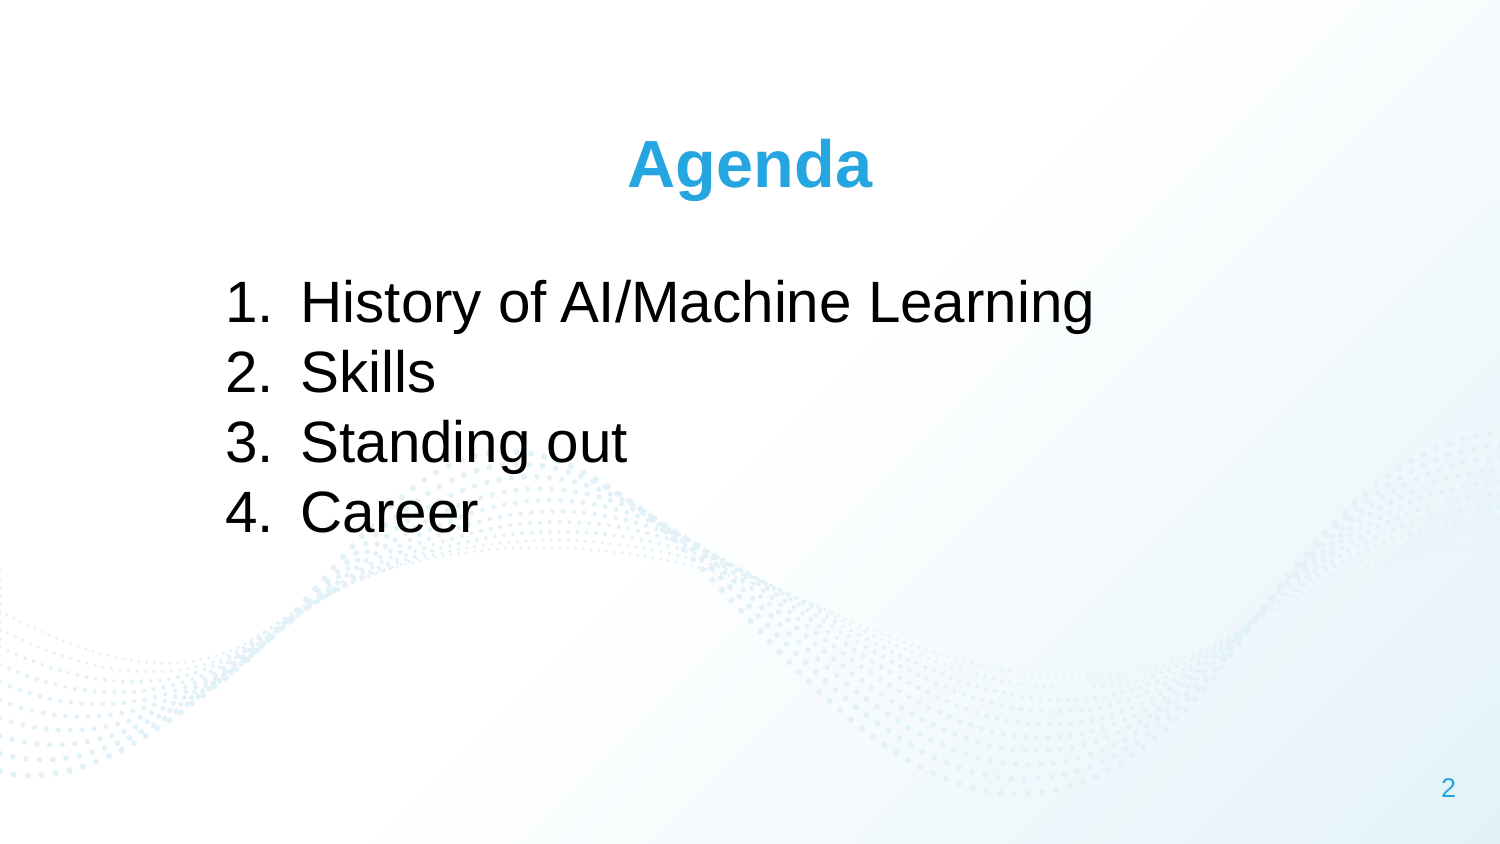

# Agenda
History of AI/Machine Learning
Skills
Standing out
Career
2